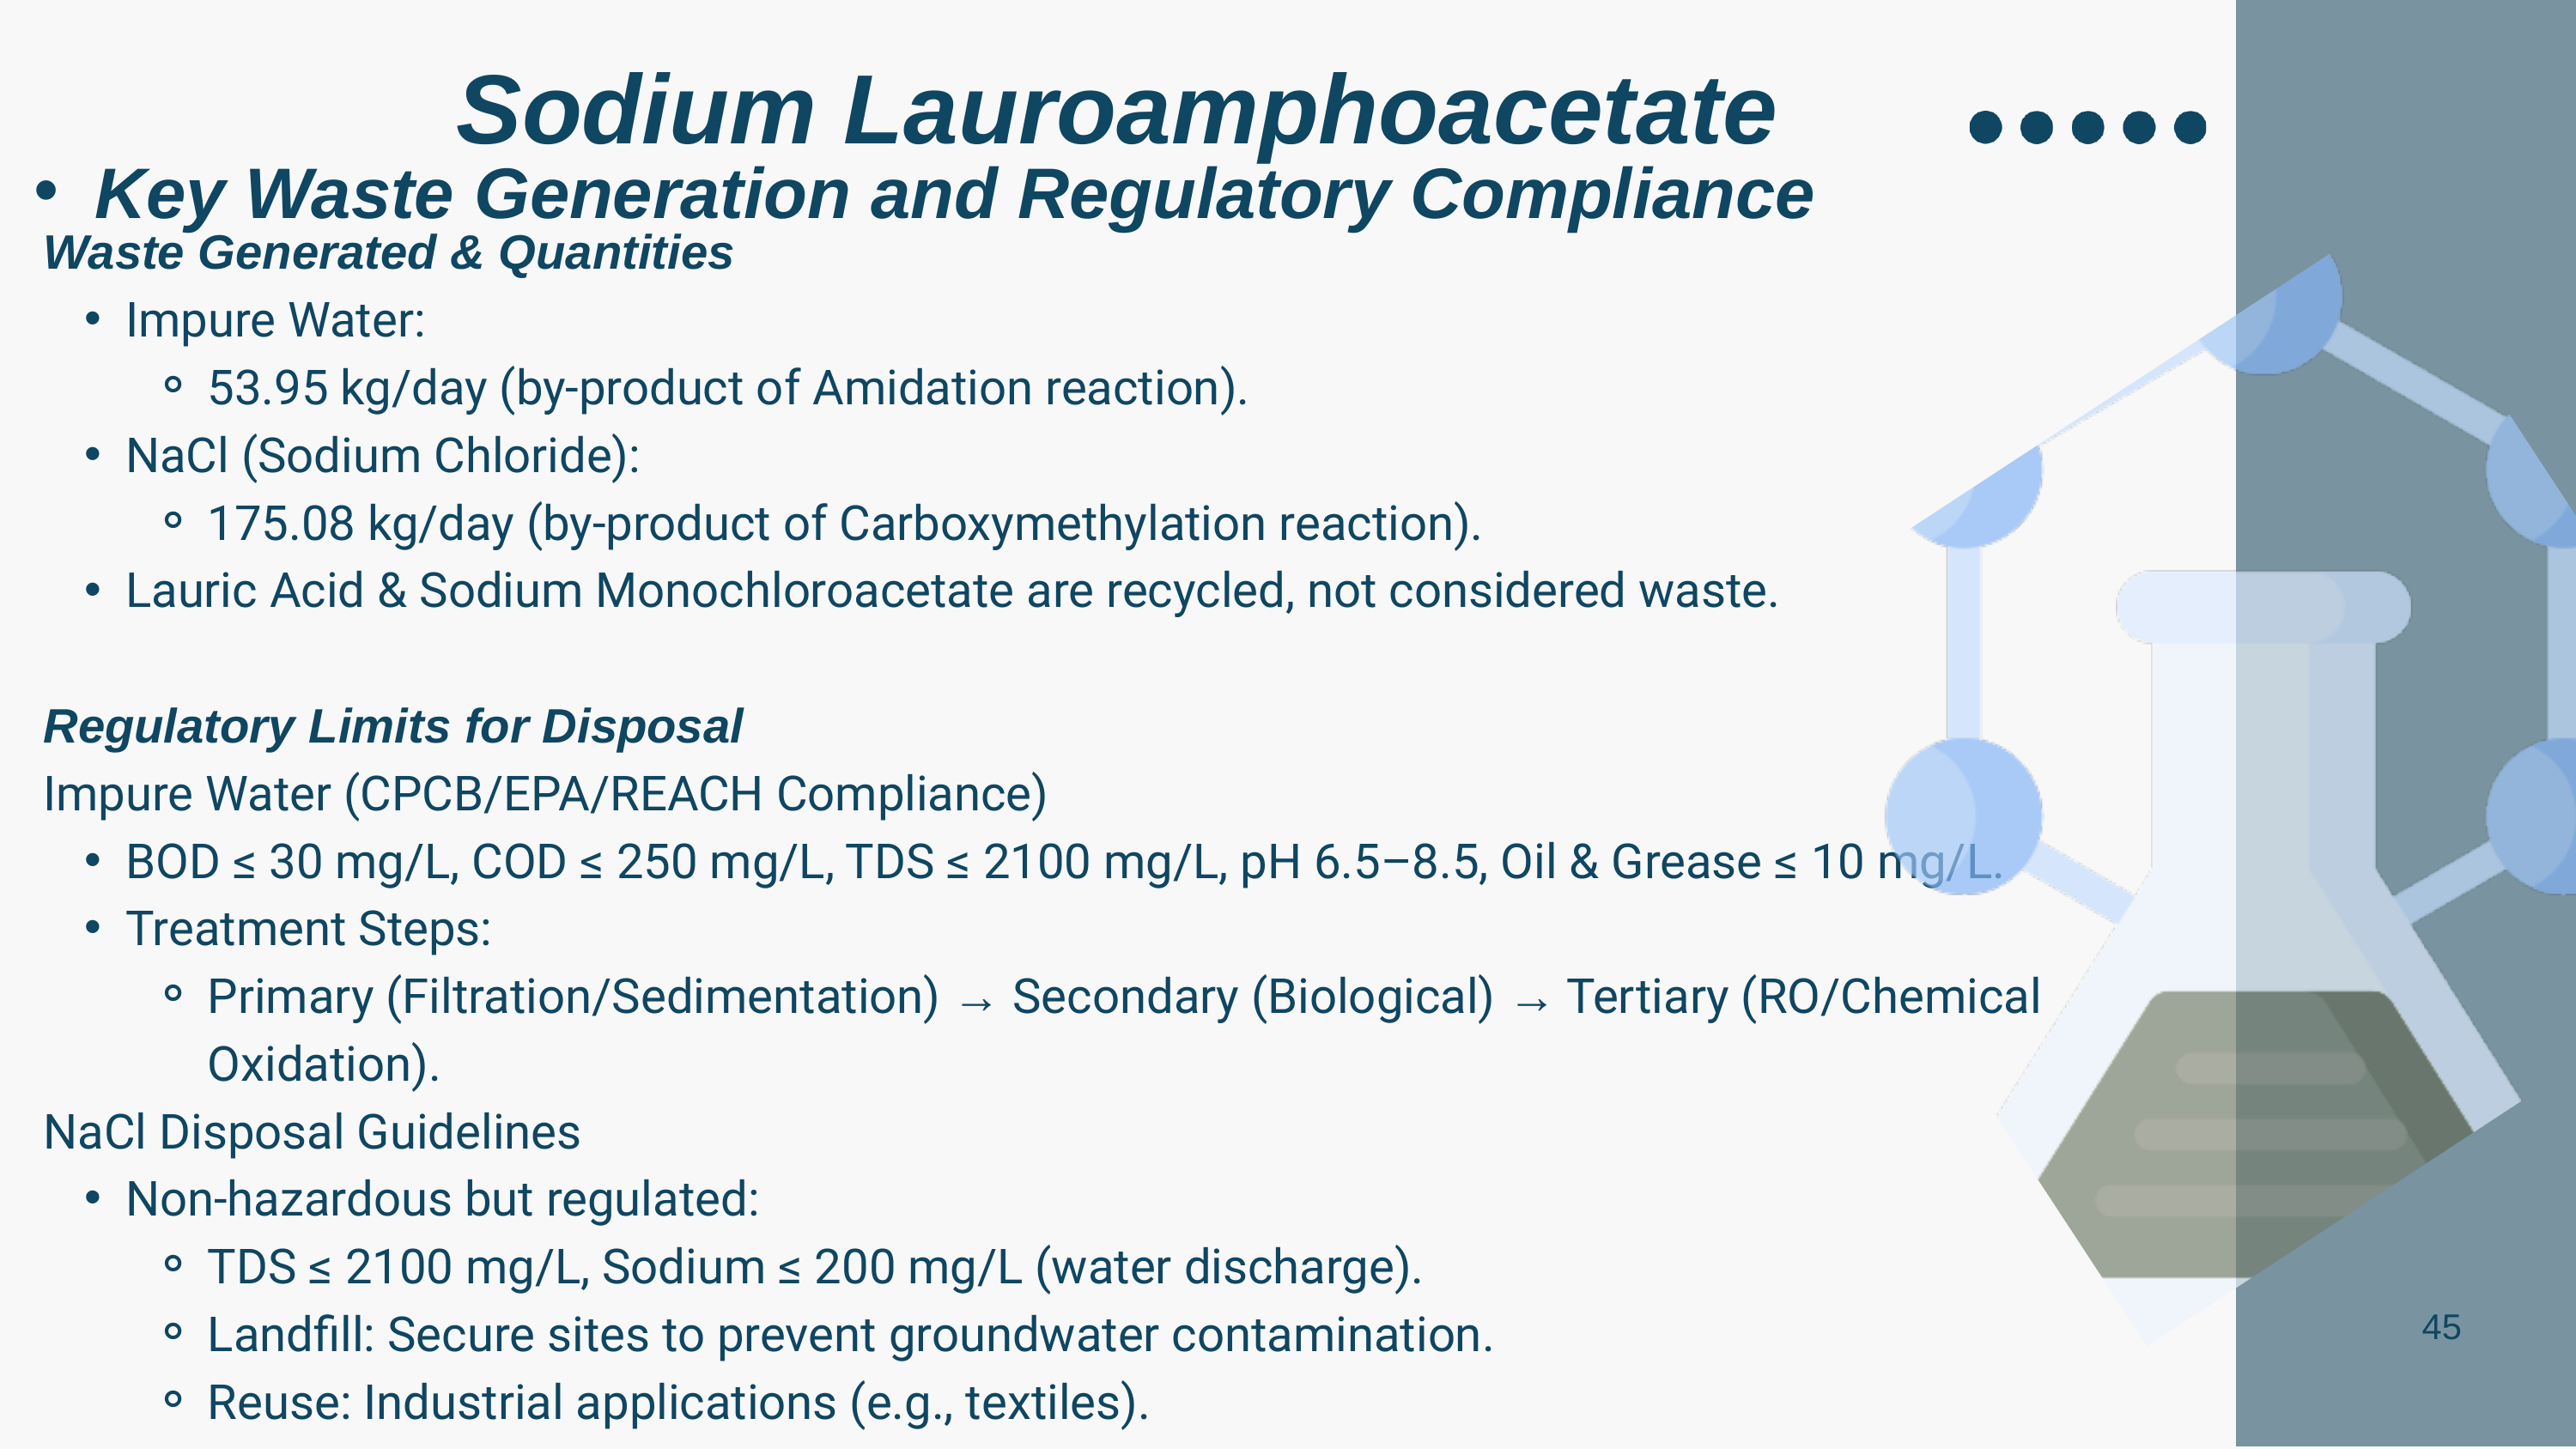

Sodium Lauroamphoacetate

Key Waste Generation and Regulatory Compliance
Waste Generated & Quantities
Impure Water:
53.95 kg/day (by-product of Amidation reaction).
NaCl (Sodium Chloride):
175.08 kg/day (by-product of Carboxymethylation reaction).
Lauric Acid & Sodium Monochloroacetate are recycled, not considered waste.

Regulatory Limits for Disposal
Impure Water (CPCB/EPA/REACH Compliance)
BOD ≤ 30 mg/L, COD ≤ 250 mg/L, TDS ≤ 2100 mg/L, pH 6.5–8.5, Oil & Grease ≤ 10 mg/L.
Treatment Steps:
Primary (Filtration/Sedimentation) → Secondary (Biological) → Tertiary (RO/Chemical Oxidation).
NaCl Disposal Guidelines
Non-hazardous but regulated:
TDS ≤ 2100 mg/L, Sodium ≤ 200 mg/L (water discharge).
Landfill: Secure sites to prevent groundwater contamination.
Reuse: Industrial applications (e.g., textiles).

45